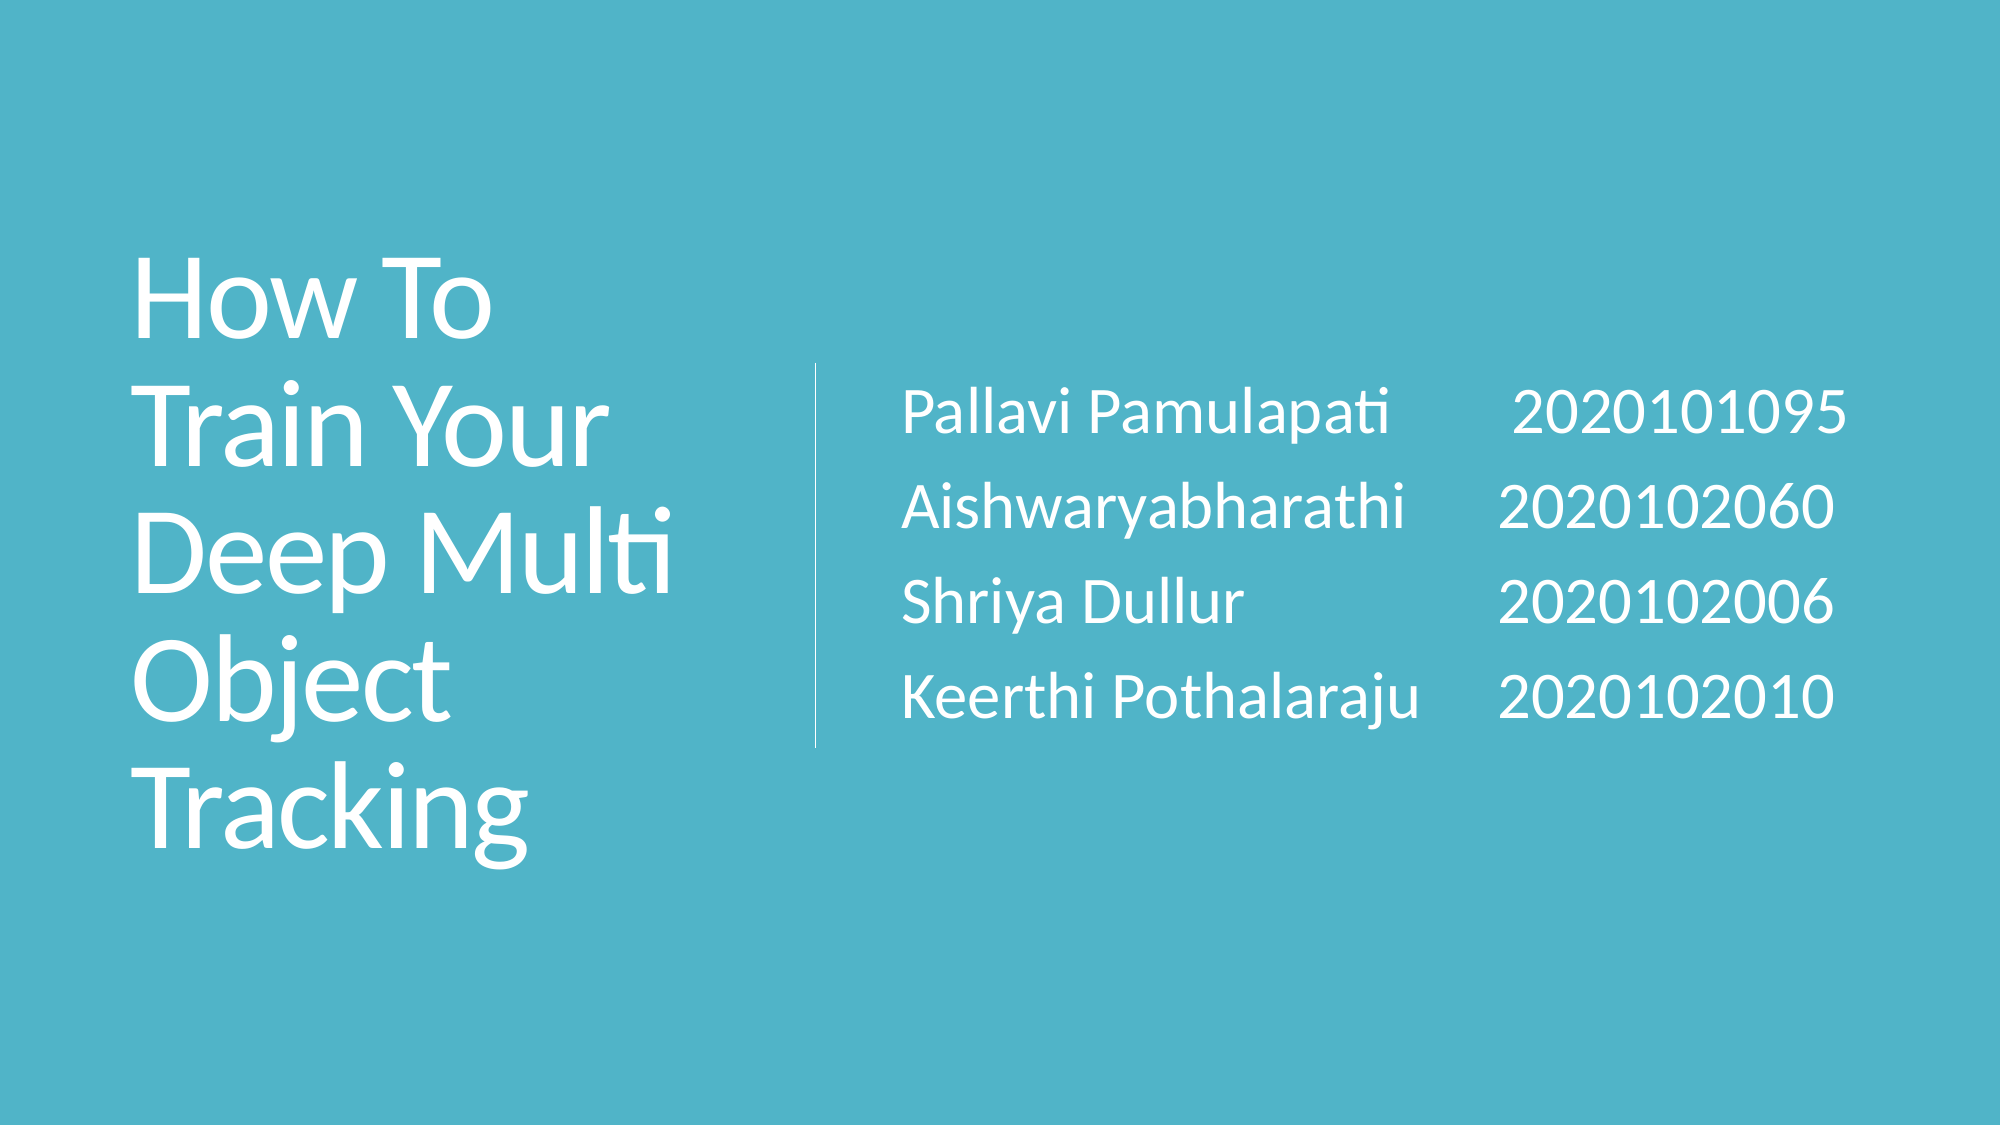

# How To Train Your Deep Multi Object Tracking
Pallavi Pamulapati        2020101095
Aishwaryabharathi	 2020102060
Shriya Dullur         	 2020102006
Keerthi Pothalaraju 	 2020102010